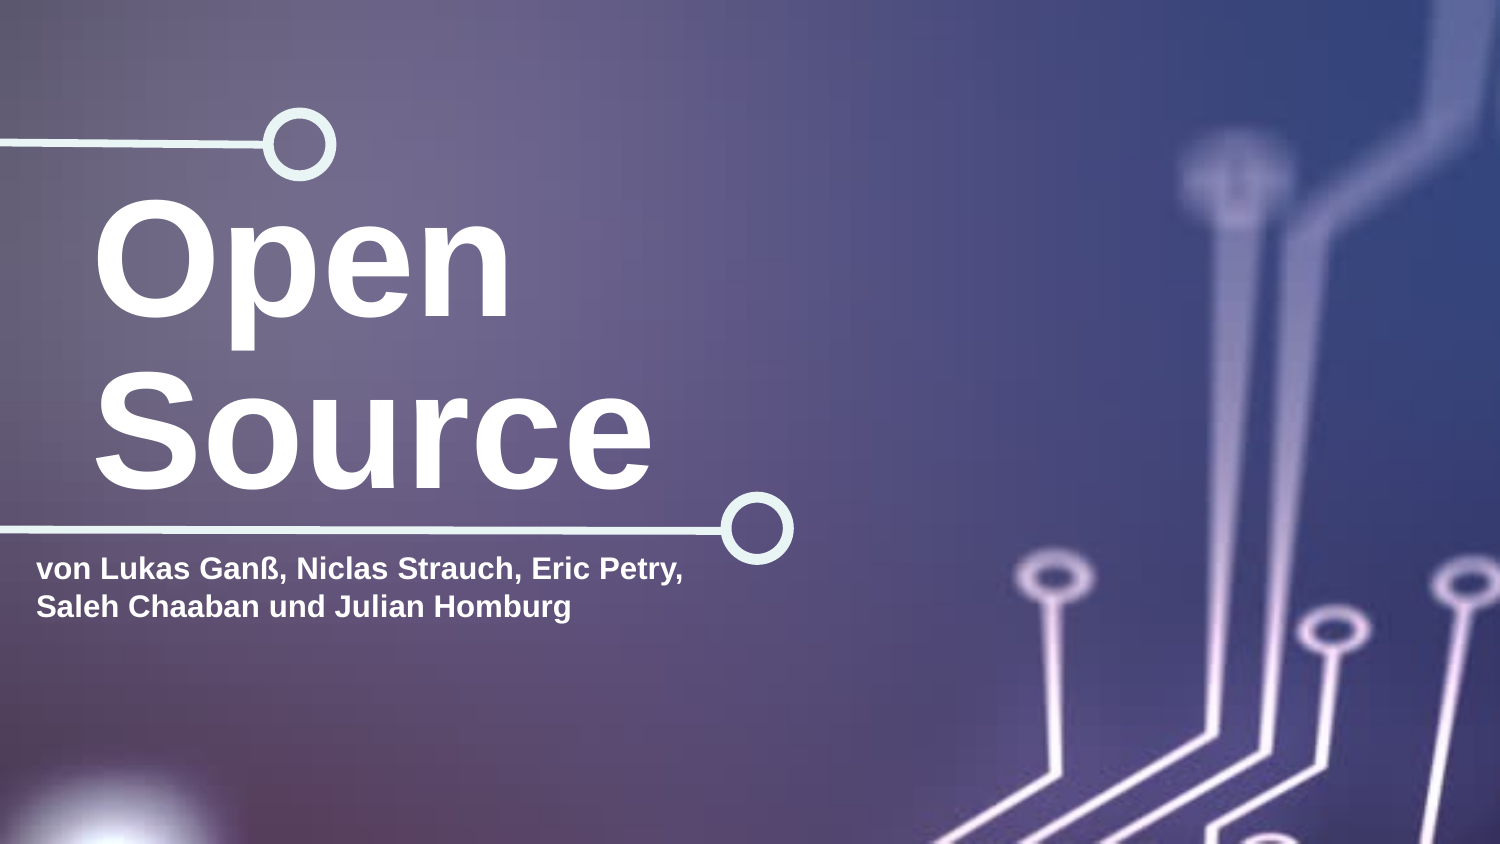

Open
Source

von Lukas Ganß, Niclas Strauch, Eric Petry,
Saleh Chaaban und Julian Homburg